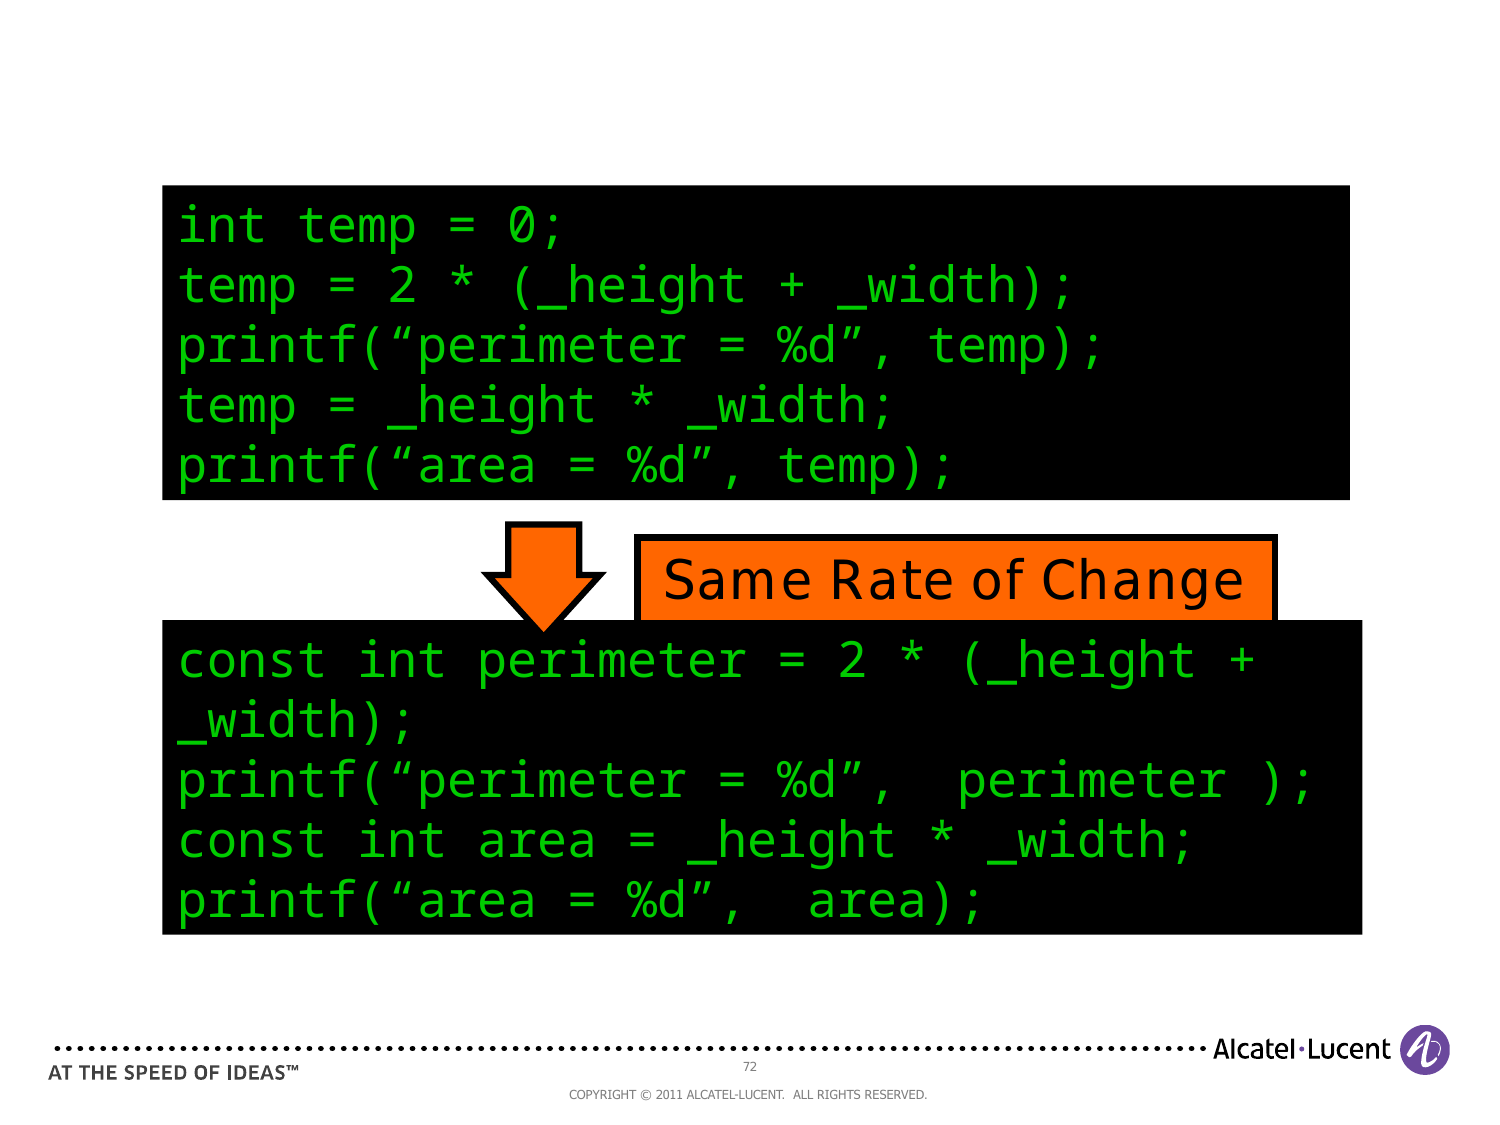

int temp = 0;
temp = 2 * (_height + _width);
printf(“perimeter = %d”, temp);
temp = _height * _width;
printf(“area = %d”, temp);

Same Rate of Change
const int perimeter = 2 * (_height + _width);
printf(“perimeter = %d”,  perimeter );
const int area = _height * _width;
printf(“area = %d”,  area);